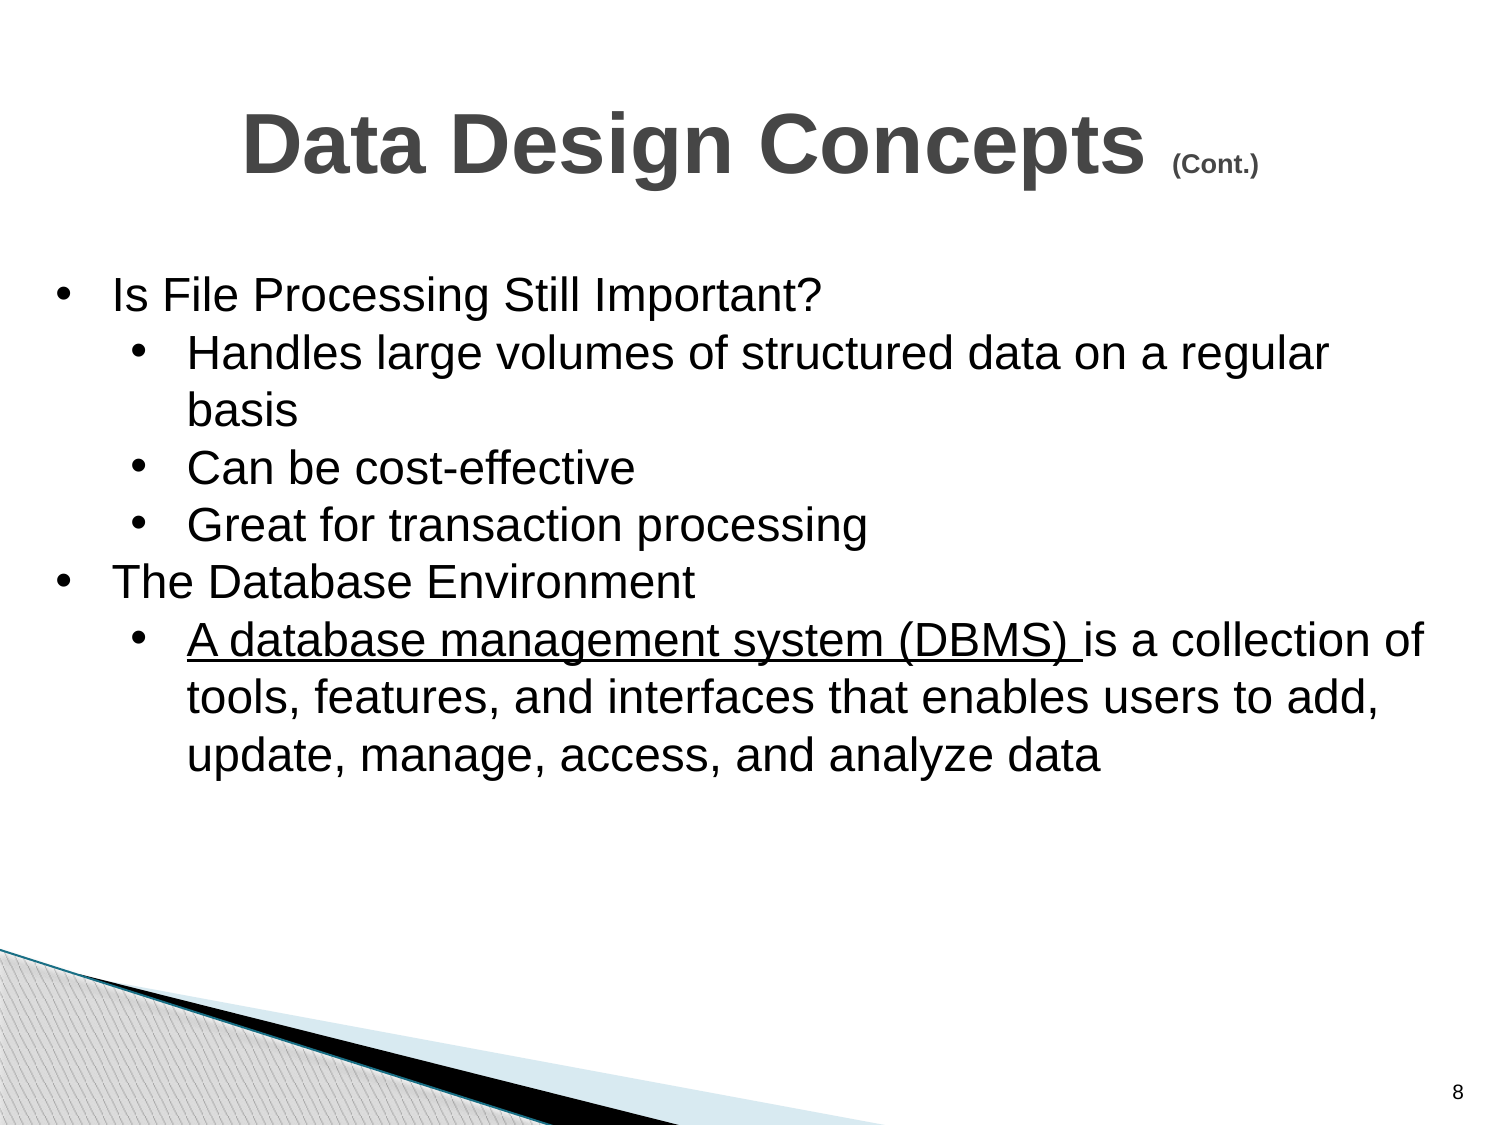

# Data Design Concepts (Cont.)
Is File Processing Still Important?
Handles large volumes of structured data on a regular basis
Can be cost-effective
Great for transaction processing
The Database Environment
A database management system (DBMS) is a collection of tools, features, and interfaces that enables users to add, update, manage, access, and analyze data
8